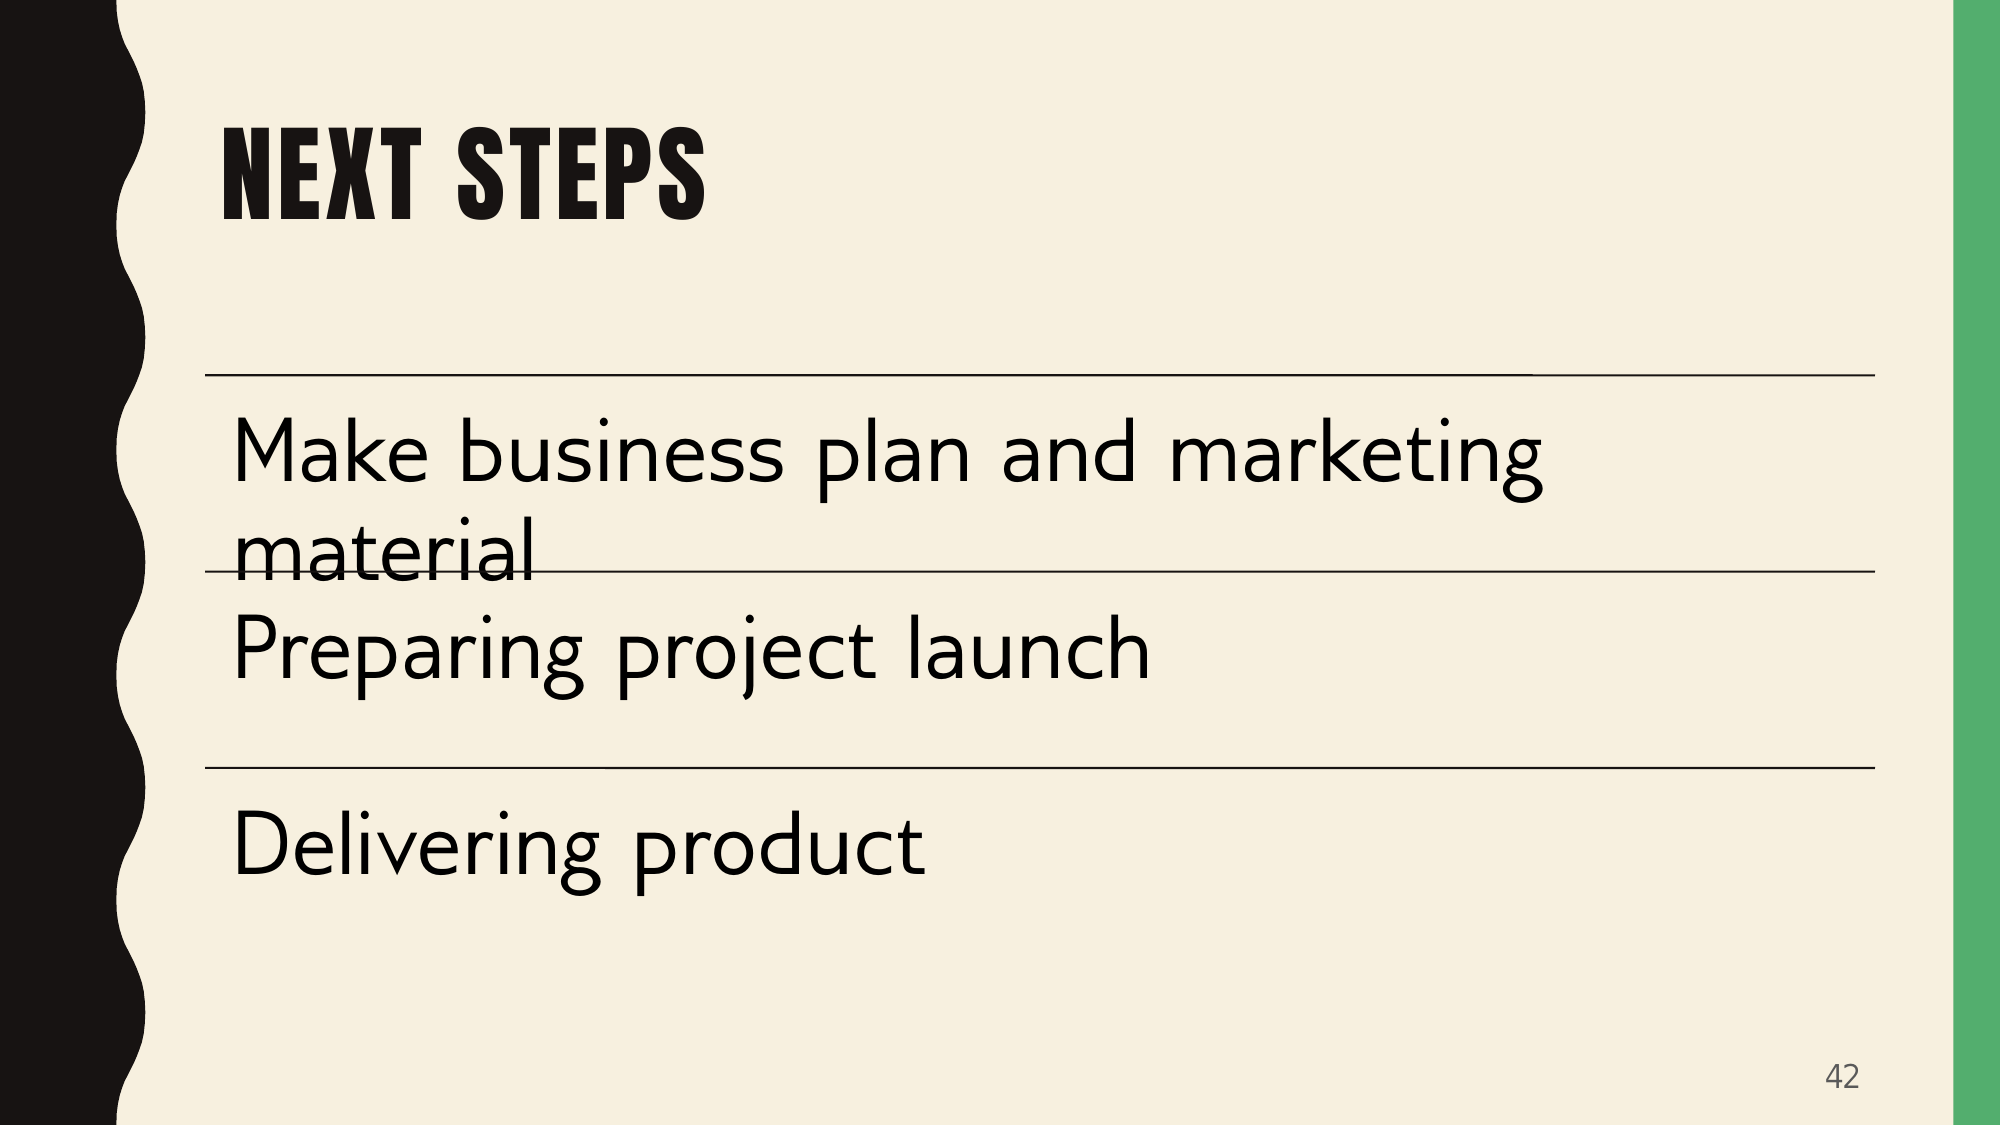

# Next steps
Make business plan and marketing material
Preparing project launch
Delivering product
42